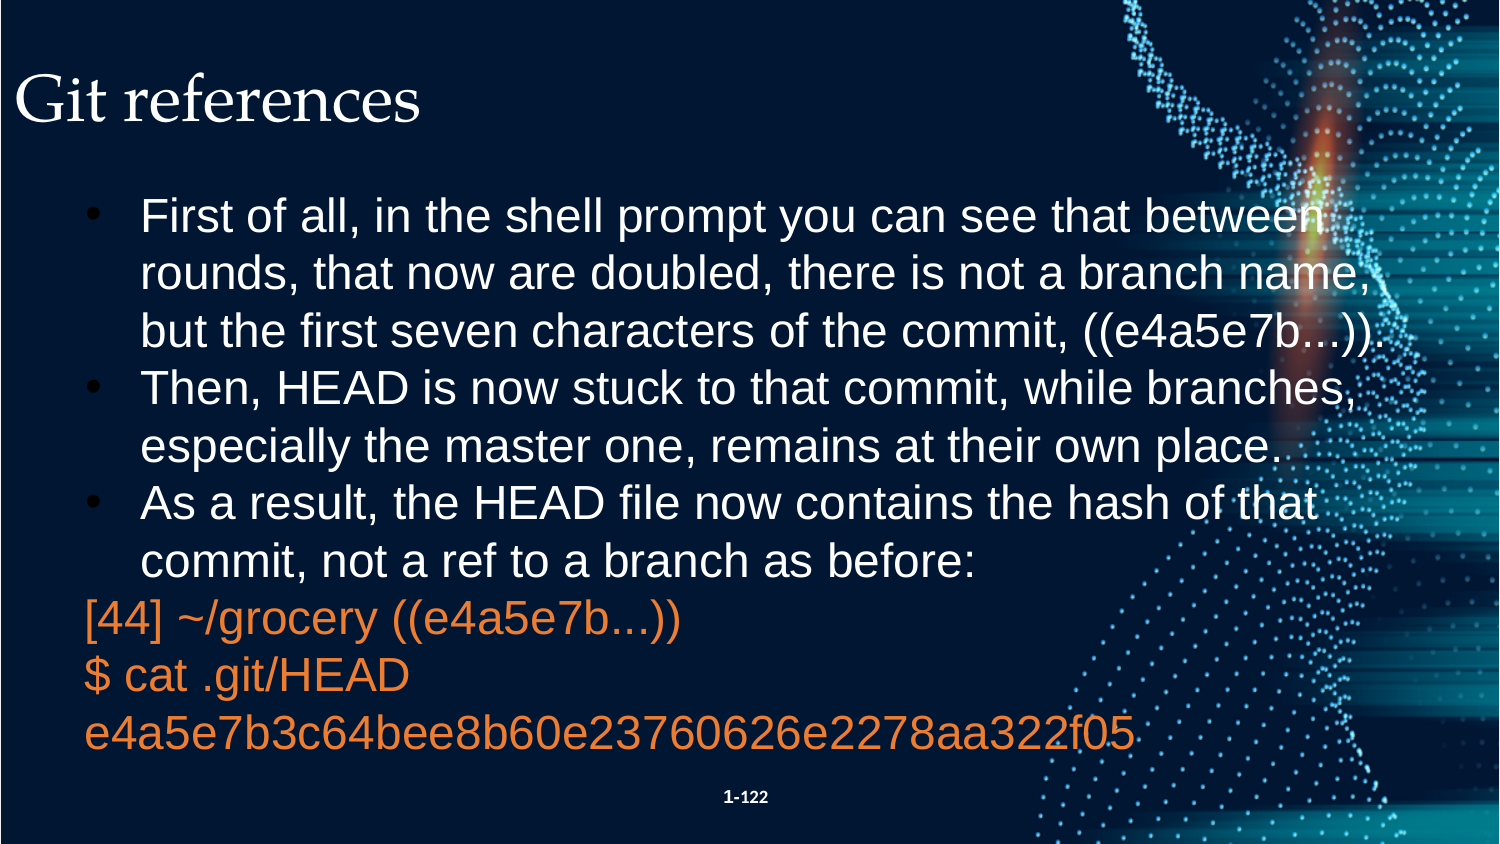

Git references
First of all, in the shell prompt you can see that between rounds, that now are doubled, there is not a branch name, but the first seven characters of the commit, ((e4a5e7b...)).
Then, HEAD is now stuck to that commit, while branches, especially the master one, remains at their own place.
As a result, the HEAD file now contains the hash of that commit, not a ref to a branch as before:
[44] ~/grocery ((e4a5e7b...))
$ cat .git/HEAD
e4a5e7b3c64bee8b60e23760626e2278aa322f05
1-122